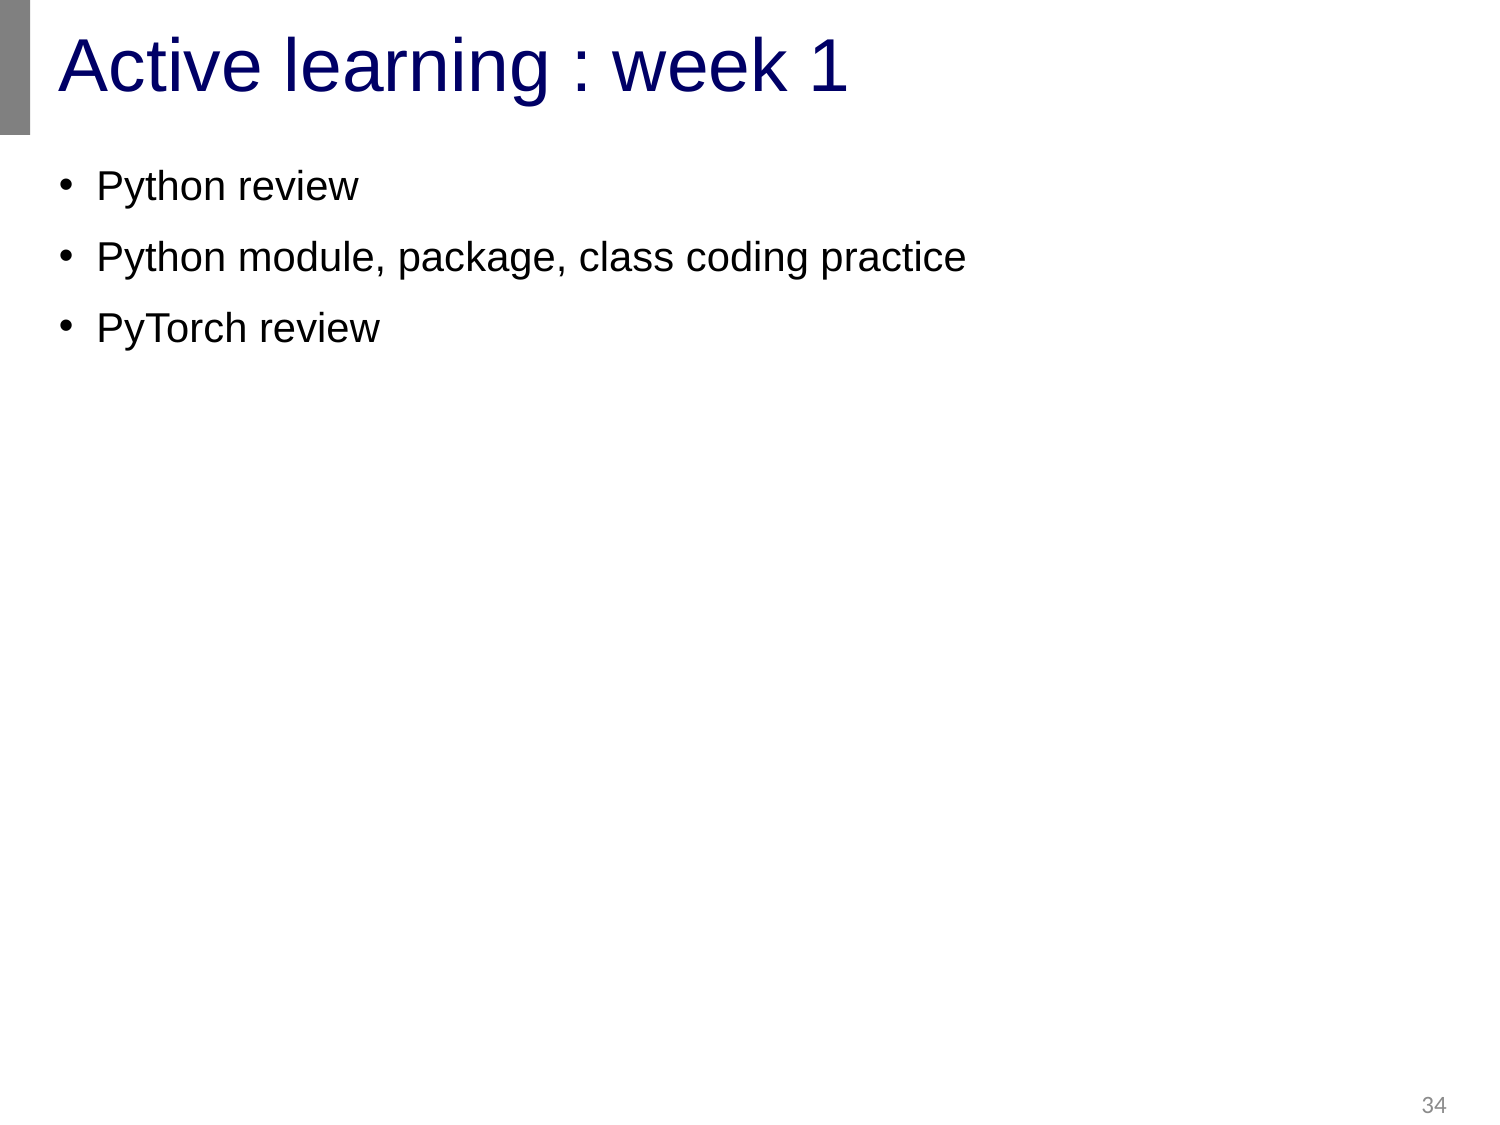

# Active learning : week 1
Python review
Python module, package, class coding practice
PyTorch review
34